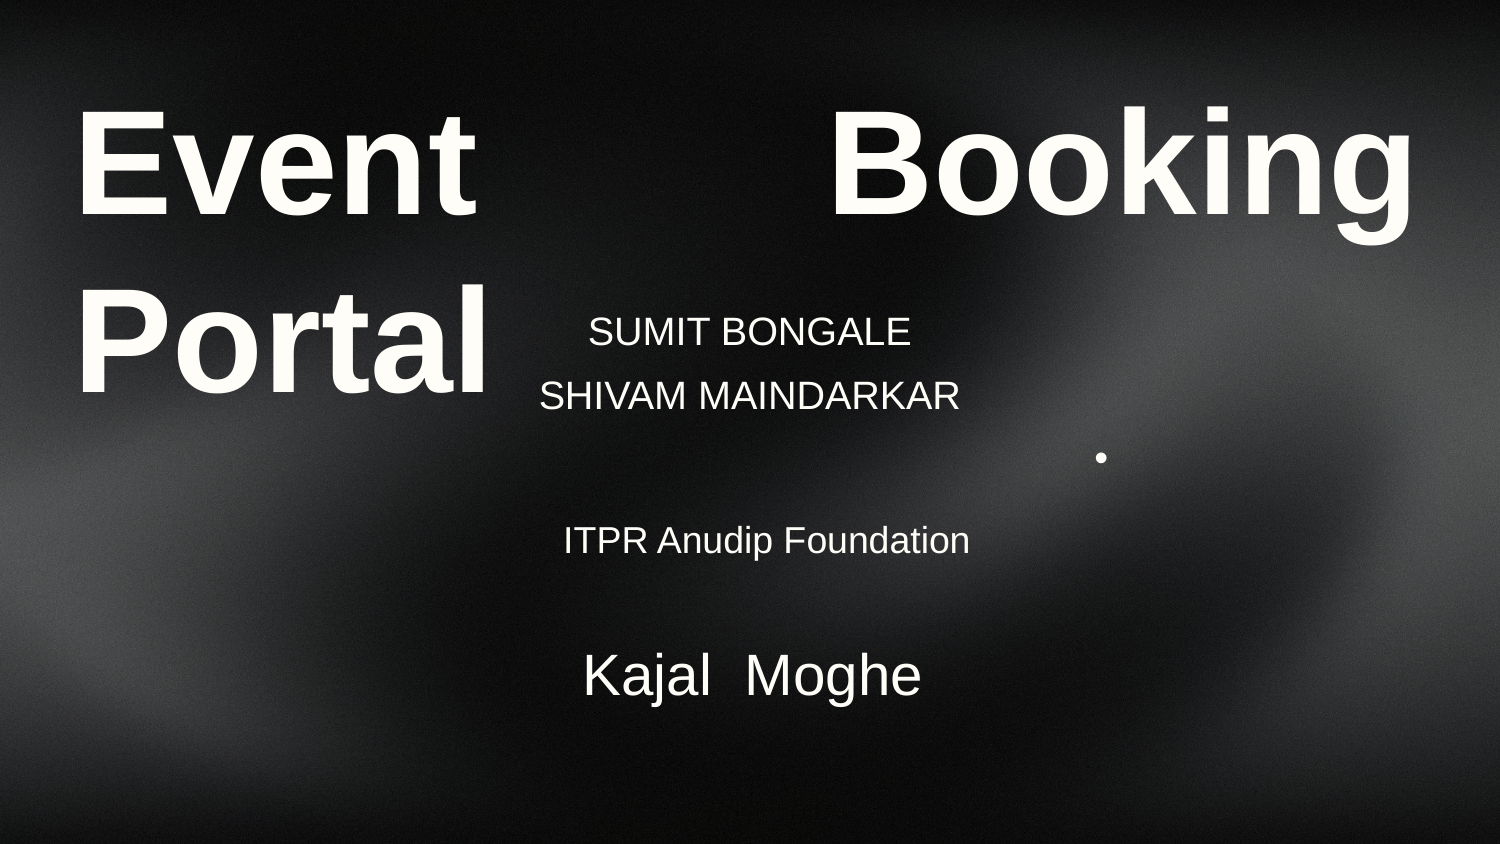

# Event Booking Portal
SUMIT BONGALE
SHIVAM MAINDARKAR

ITPR Anudip Foundation
Kajal  Moghe